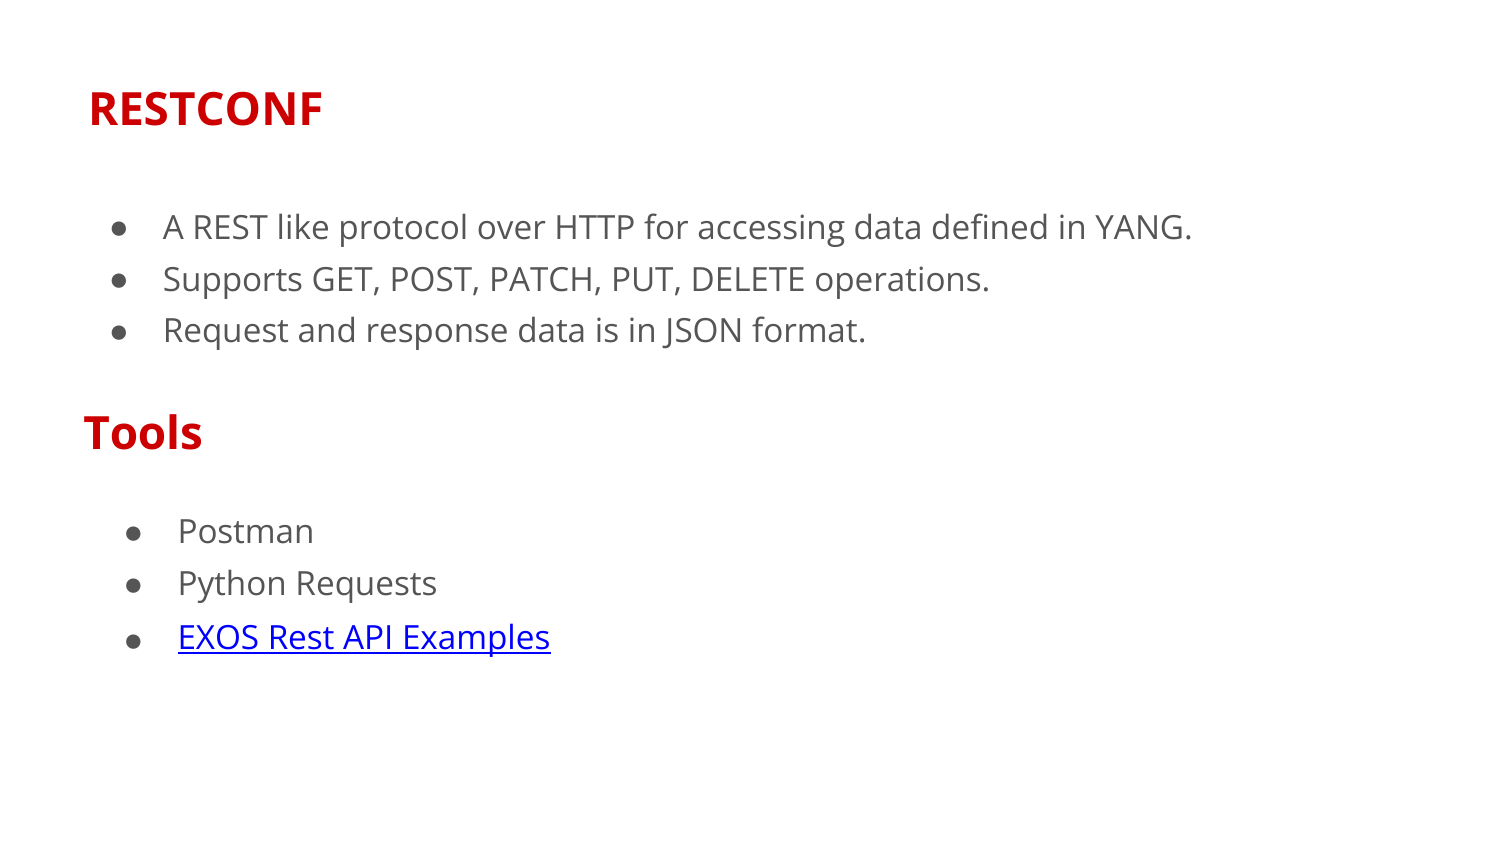

RESTCONF
A REST like protocol over HTTP for accessing data defined in YANG.
Supports GET, POST, PATCH, PUT, DELETE operations.
Request and response data is in JSON format.
Tools
Postman
Python Requests
EXOS Rest API Examples